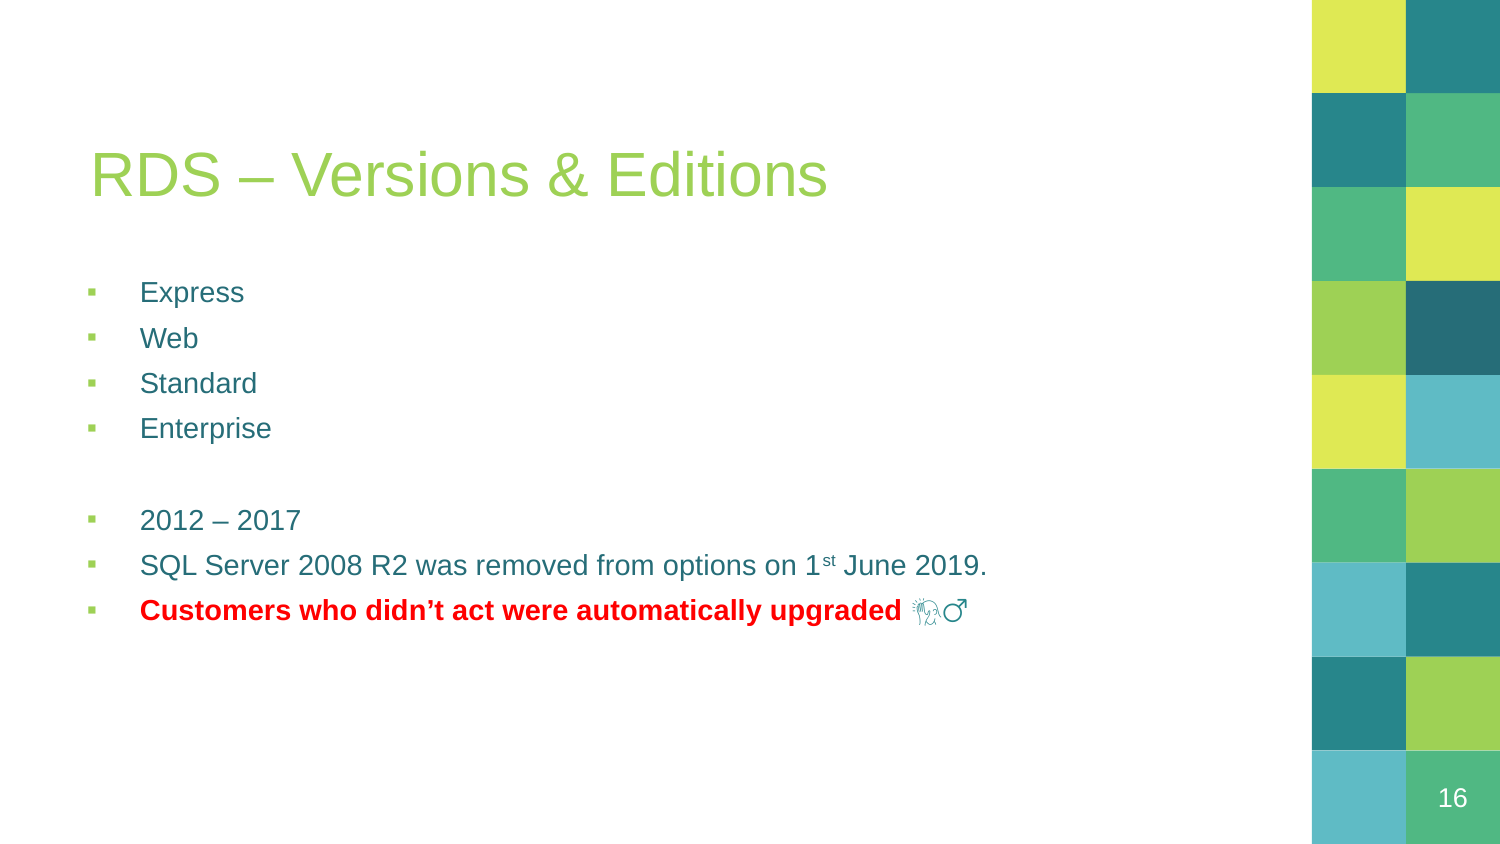

# RDS – Versions & Editions
Express
Web
Standard
Enterprise

2012 – 2017
SQL Server 2008 R2 was removed from options on 1st June 2019.
Customers who didn’t act were automatically upgraded 🤦‍♂️
16